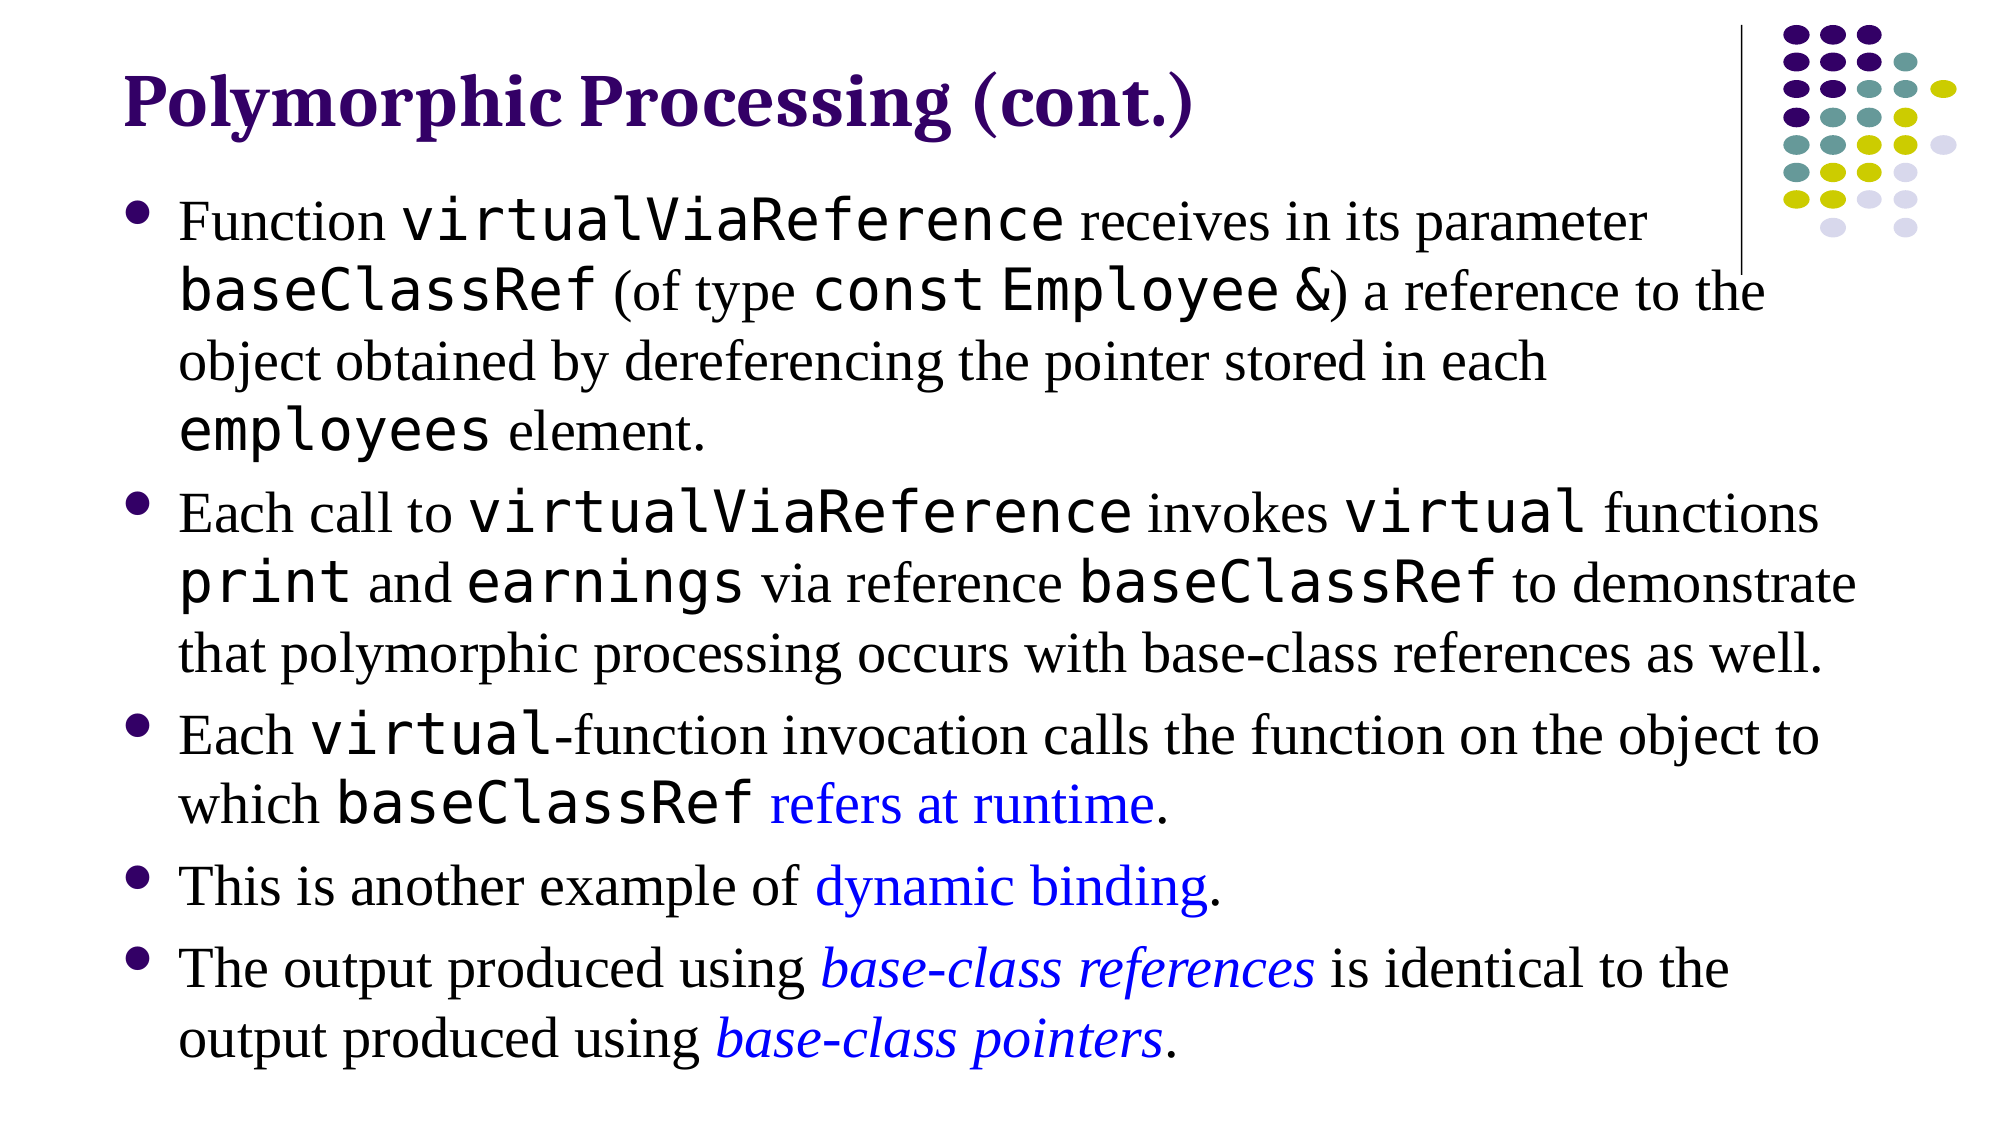

# Polymorphic Processing (cont.)
Function virtualViaReference receives in its parameter baseClassRef (of type const Employee &) a reference to the object obtained by dereferencing the pointer stored in each employees element.
Each call to virtualViaReference invokes virtual functions print and earnings via reference baseClassRef to demonstrate that polymorphic processing occurs with base-class references as well.
Each virtual-function invocation calls the function on the object to which baseClassRef refers at runtime.
This is another example of dynamic binding.
The output produced using base-class references is identical to the output produced using base-class pointers.